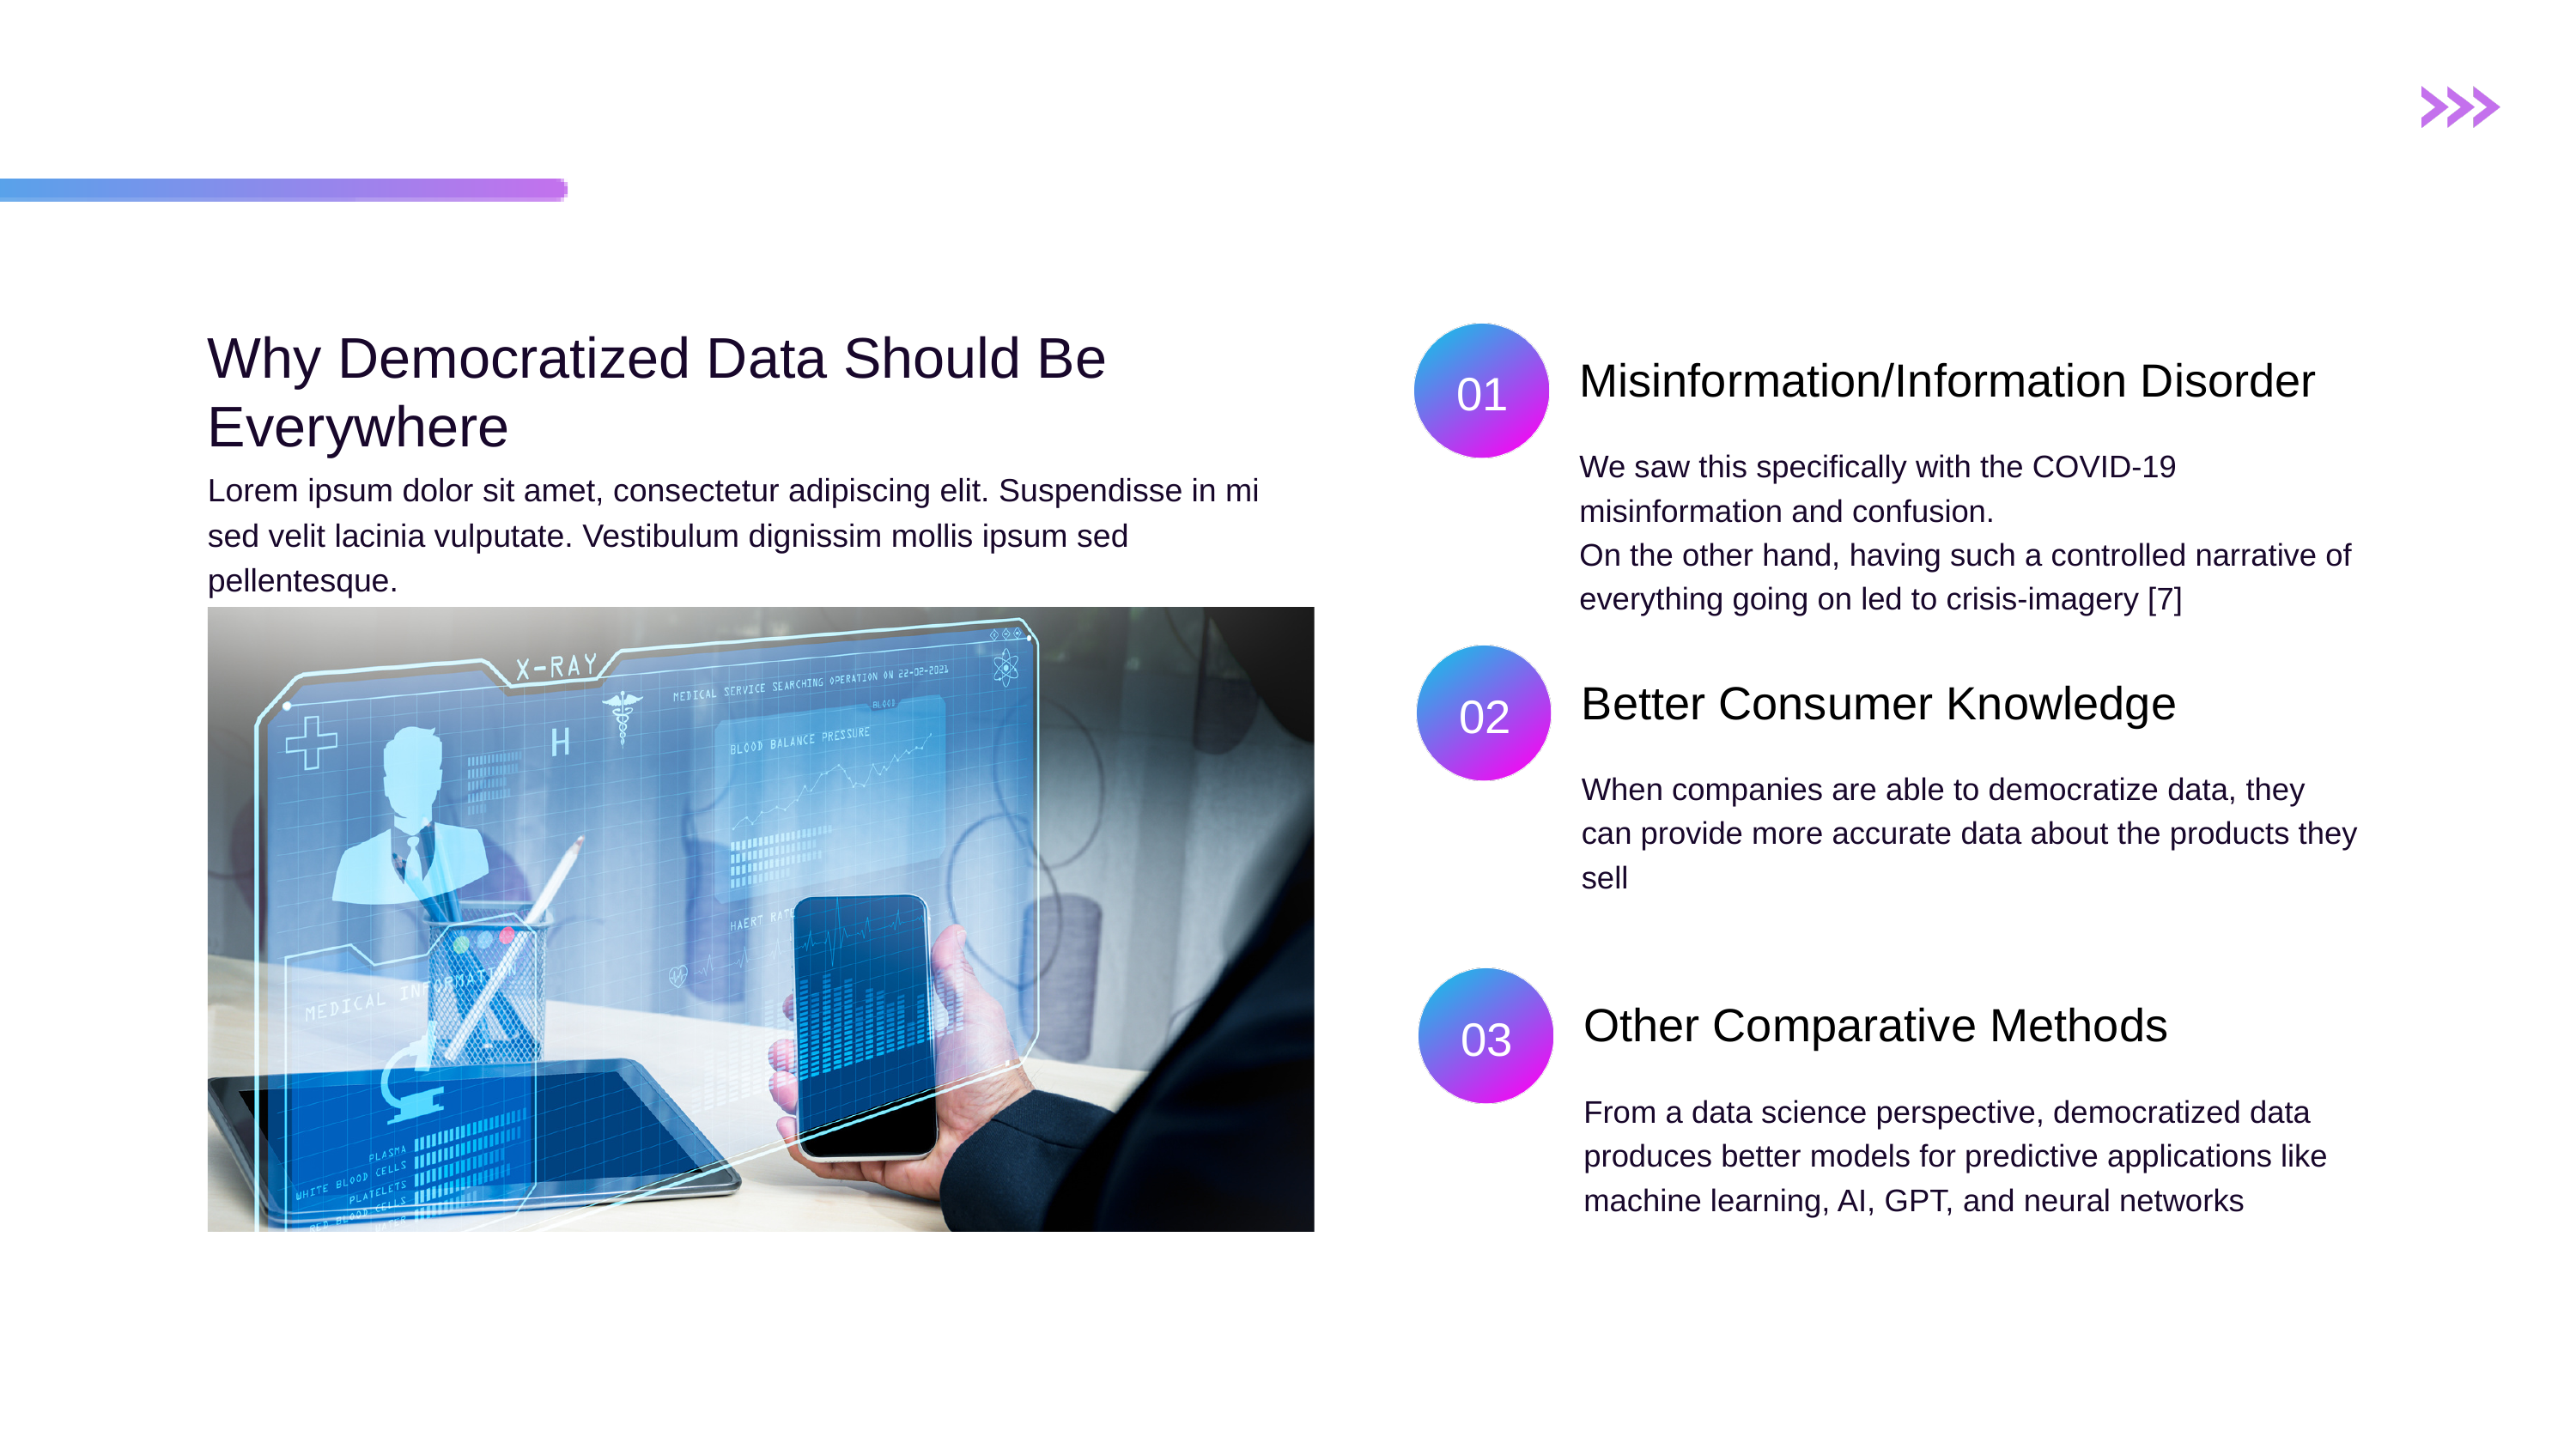

Why Democratized Data Should Be Everywhere

Misinformation/Information Disorder
01
We saw this specifically with the COVID-19 misinformation and confusion.
On the other hand, having such a controlled narrative of everything going on led to crisis-imagery [7]
Lorem ipsum dolor sit amet, consectetur adipiscing elit. Suspendisse in mi sed velit lacinia vulputate. Vestibulum dignissim mollis ipsum sed pellentesque.

Better Consumer Knowledge
02
When companies are able to democratize data, they can provide more accurate data about the products they sell

Other Comparative Methods
03
From a data science perspective, democratized data produces better models for predictive applications like machine learning, AI, GPT, and neural networks